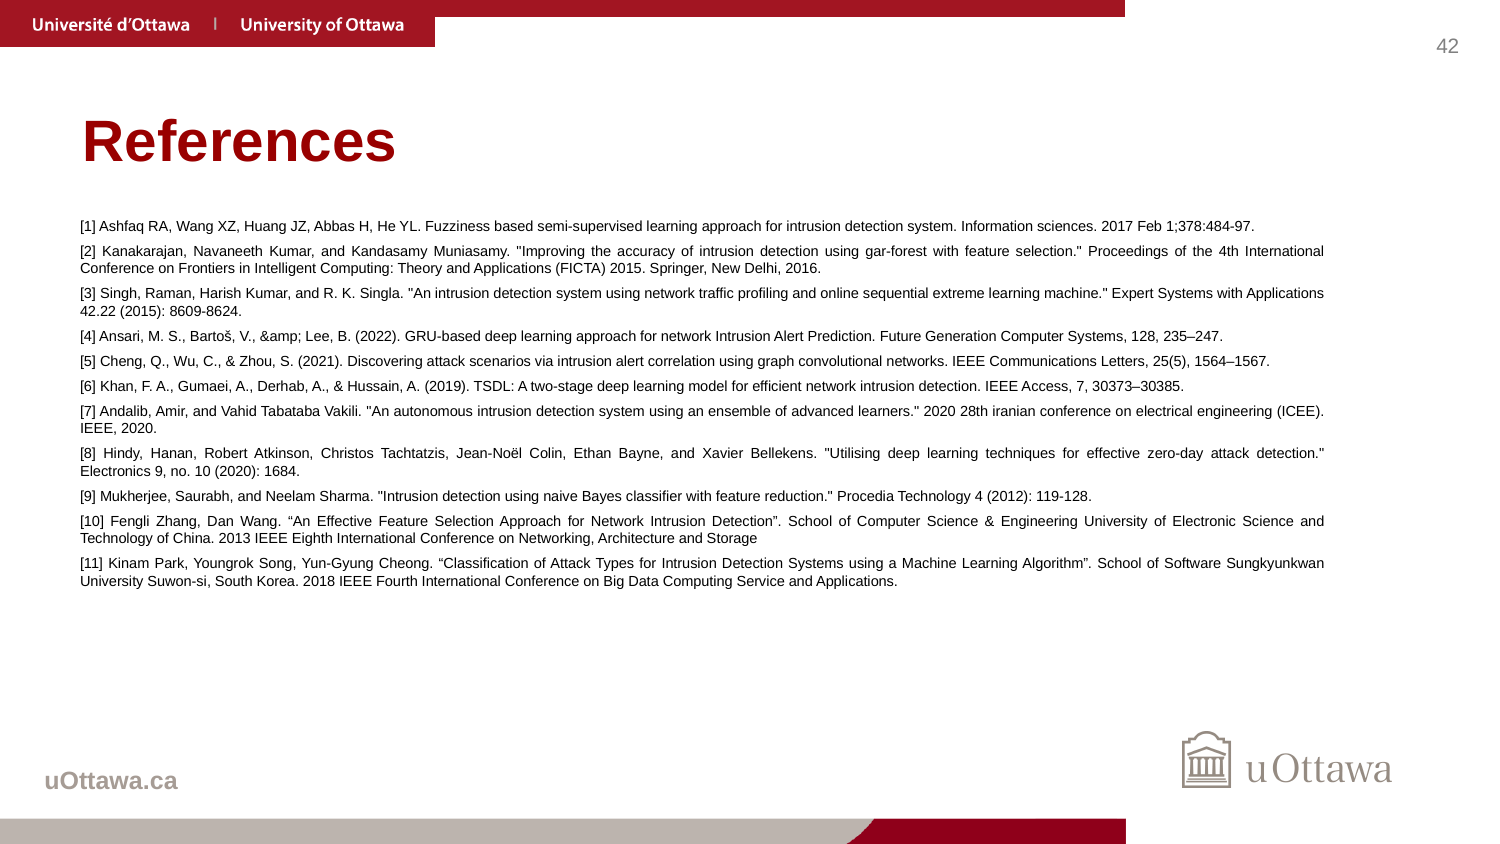

# References
[1] Ashfaq RA, Wang XZ, Huang JZ, Abbas H, He YL. Fuzziness based semi-supervised learning approach for intrusion detection system. Information sciences. 2017 Feb 1;378:484-97.
[2] Kanakarajan, Navaneeth Kumar, and Kandasamy Muniasamy. "Improving the accuracy of intrusion detection using gar-forest with feature selection." Proceedings of the 4th International Conference on Frontiers in Intelligent Computing: Theory and Applications (FICTA) 2015. Springer, New Delhi, 2016.
[3] Singh, Raman, Harish Kumar, and R. K. Singla. "An intrusion detection system using network traffic profiling and online sequential extreme learning machine." Expert Systems with Applications 42.22 (2015): 8609-8624.
[4] Ansari, M. S., Bartoš, V., &amp; Lee, B. (2022). GRU-based deep learning approach for network Intrusion Alert Prediction. Future Generation Computer Systems, 128, 235–247.
[5] Cheng, Q., Wu, C., & Zhou, S. (2021). Discovering attack scenarios via intrusion alert correlation using graph convolutional networks. IEEE Communications Letters, 25(5), 1564–1567.
[6] Khan, F. A., Gumaei, A., Derhab, A., & Hussain, A. (2019). TSDL: A two-stage deep learning model for efficient network intrusion detection. IEEE Access, 7, 30373–30385.
[7] Andalib, Amir, and Vahid Tabataba Vakili. "An autonomous intrusion detection system using an ensemble of advanced learners." 2020 28th iranian conference on electrical engineering (ICEE). IEEE, 2020.
[8] Hindy, Hanan, Robert Atkinson, Christos Tachtatzis, Jean-Noël Colin, Ethan Bayne, and Xavier Bellekens. "Utilising deep learning techniques for effective zero-day attack detection." Electronics 9, no. 10 (2020): 1684.
[9] Mukherjee, Saurabh, and Neelam Sharma. "Intrusion detection using naive Bayes classifier with feature reduction." Procedia Technology 4 (2012): 119-128.
[10] Fengli Zhang, Dan Wang. “An Effective Feature Selection Approach for Network Intrusion Detection”. School of Computer Science & Engineering University of Electronic Science and Technology of China. 2013 IEEE Eighth International Conference on Networking, Architecture and Storage
[11] Kinam Park, Youngrok Song, Yun-Gyung Cheong. “Classification of Attack Types for Intrusion Detection Systems using a Machine Learning Algorithm”. School of Software Sungkyunkwan University Suwon-si, South Korea. 2018 IEEE Fourth International Conference on Big Data Computing Service and Applications.